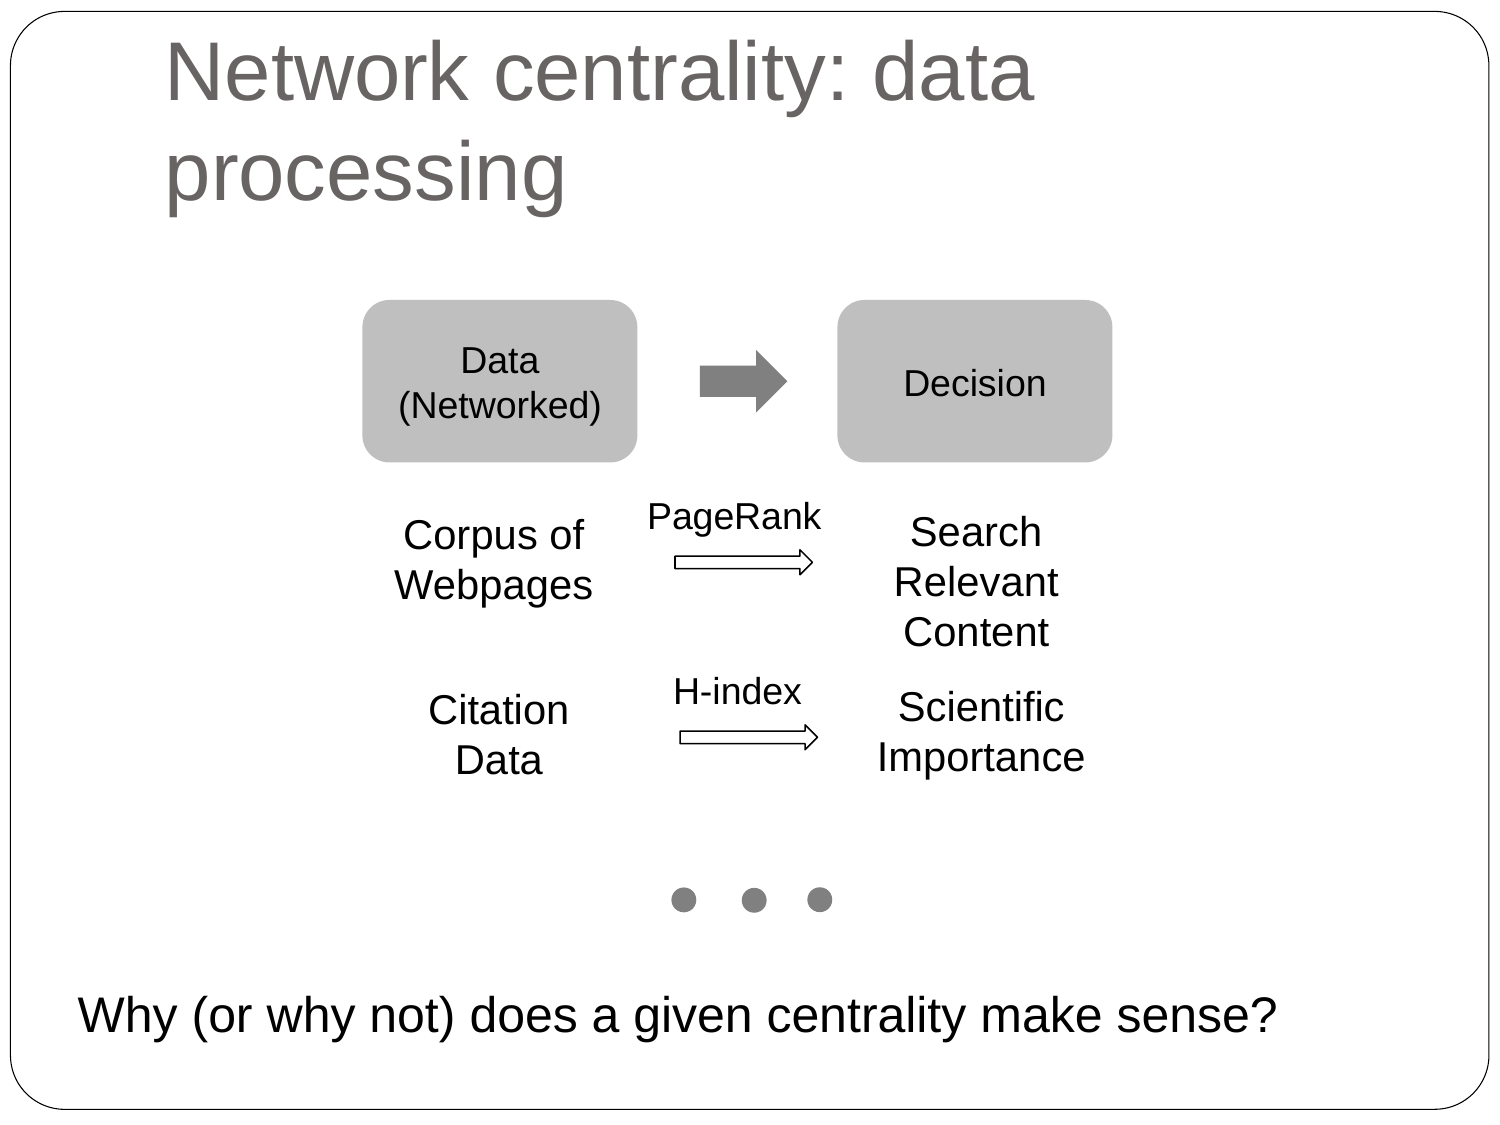

Network centrality: data processing
Data
(Networked)
Decision

PageRank
Search Relevant Content
Corpus of Webpages

H-index
Scientific Importance
Citation
Data

Why (or why not) does a given centrality make sense?